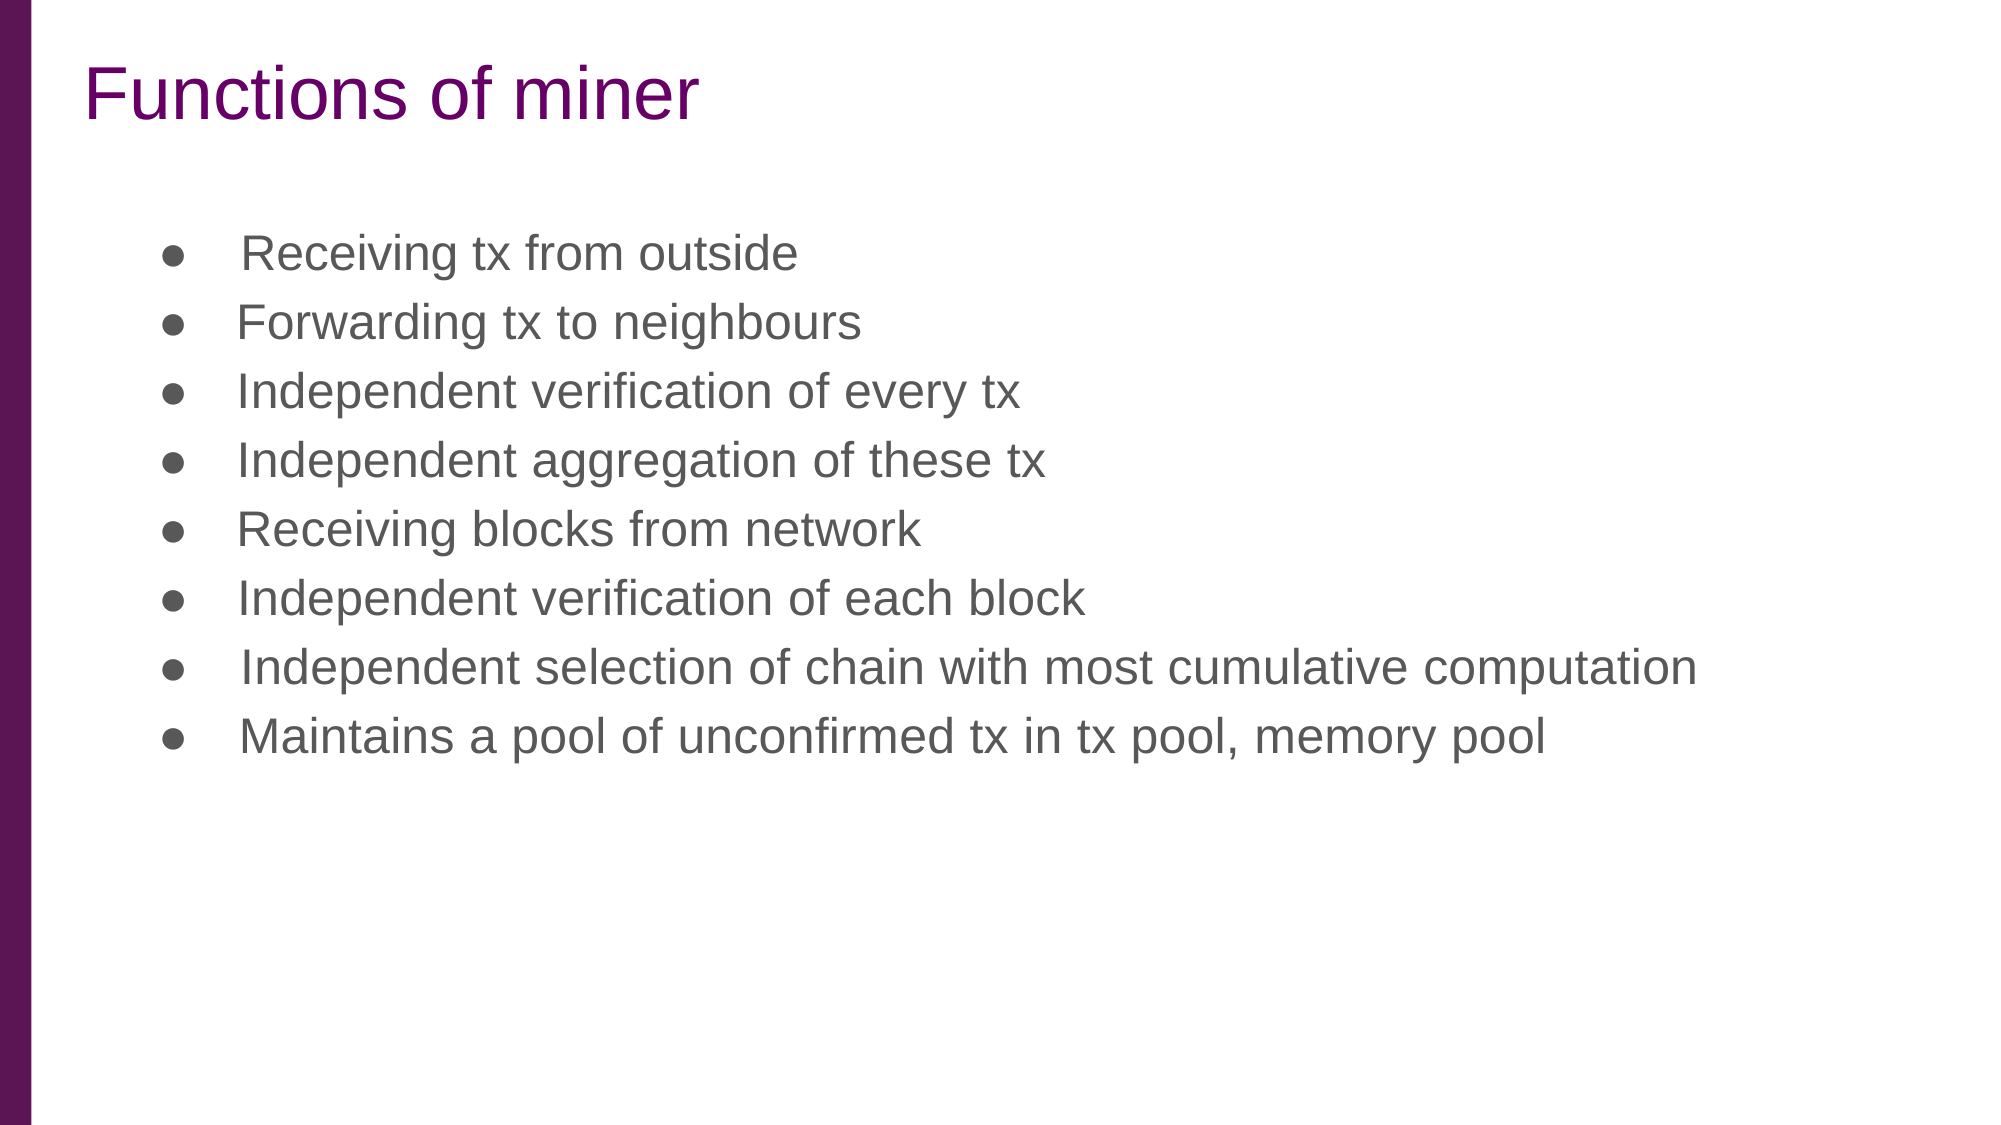

Functions of miner
●
Receiving tx from outside
●
Forwarding tx to neighbours
●
Independent verification of every tx
●
Independent aggregation of these tx
●
Receiving blocks from network
●
Independent verification of each block
●
Independent selection of chain with most cumulative computation
●
Maintains a pool of unconfirmed tx in tx pool, memory pool